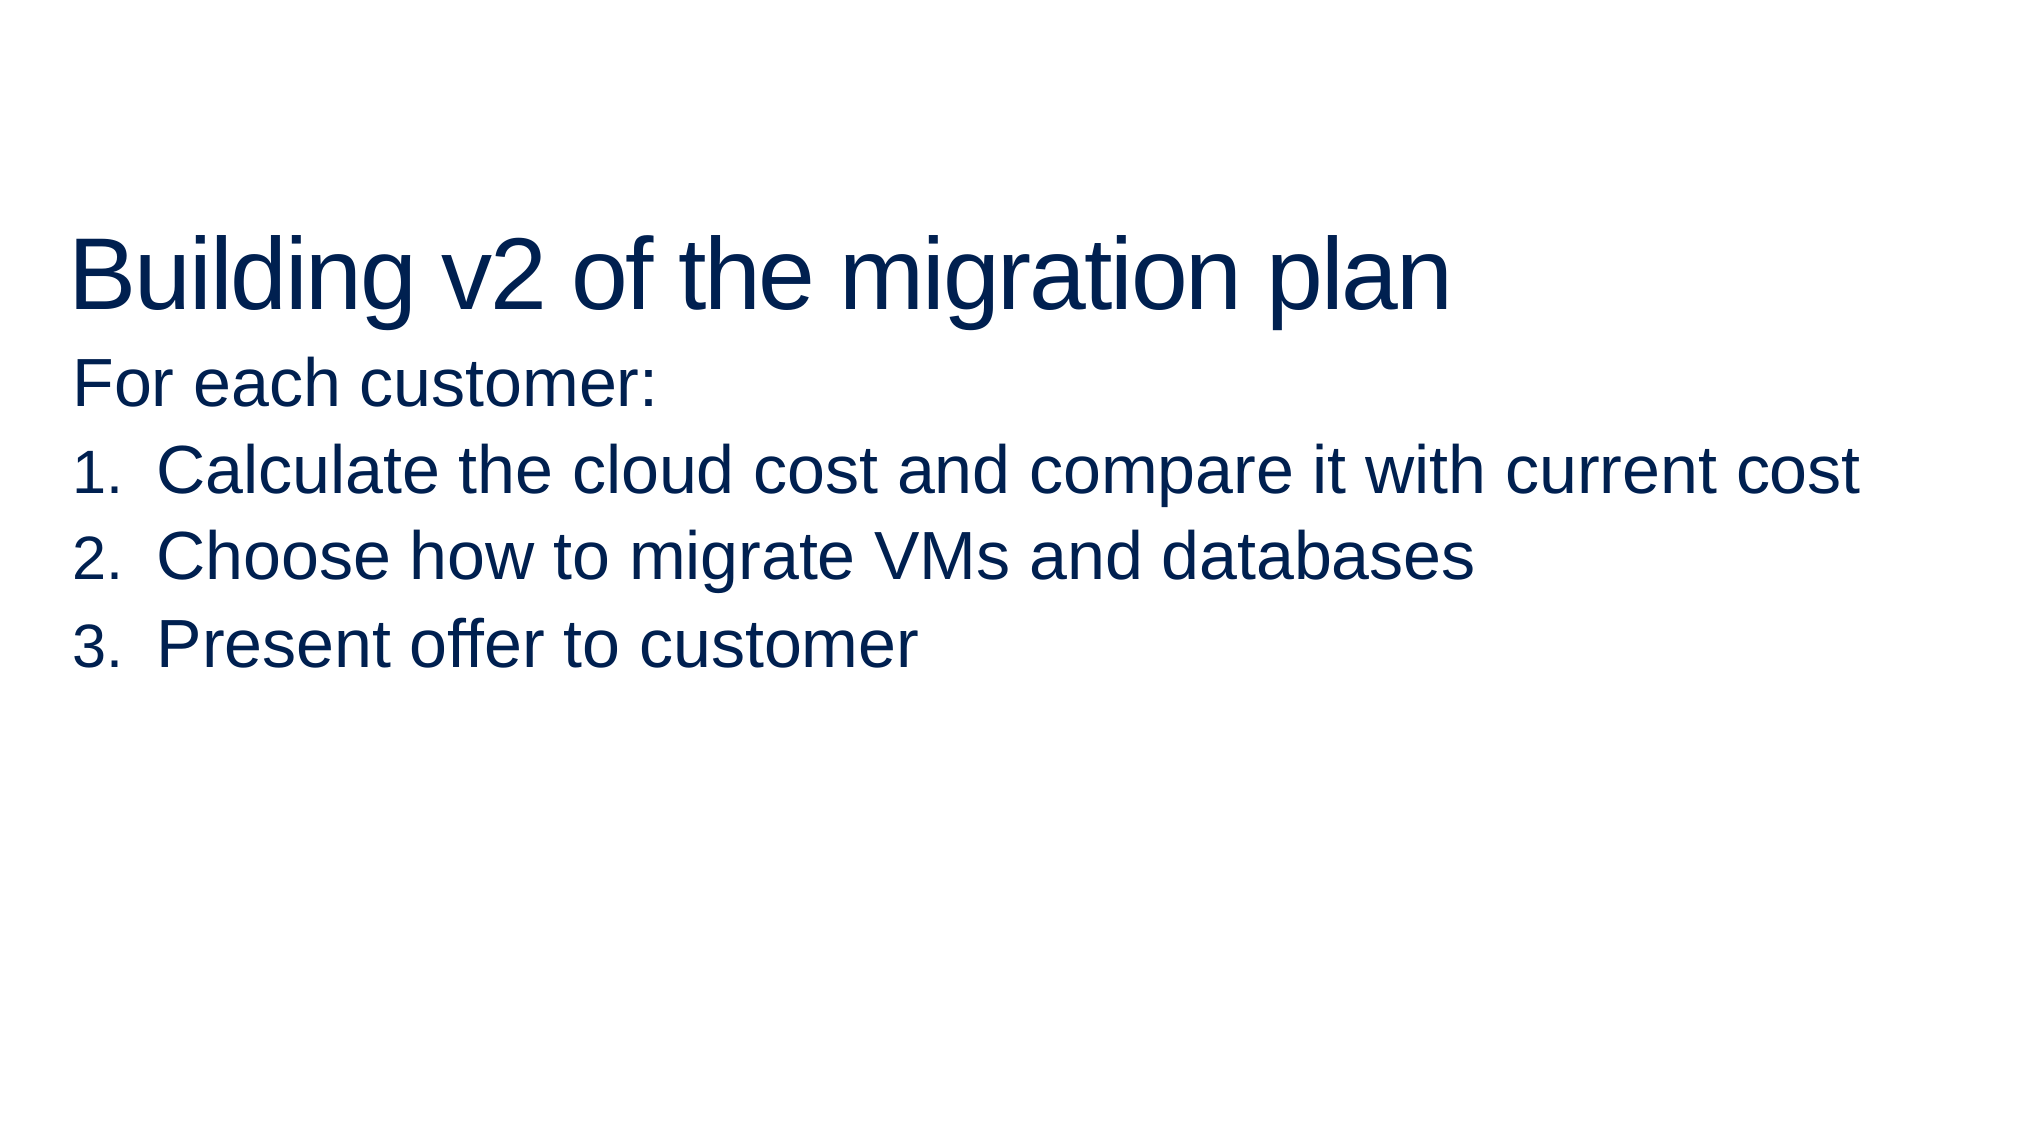

# Building v2 of the migration plan
For each customer:
Calculate the cloud cost and compare it with current cost
Choose how to migrate VMs and databases
Present offer to customer